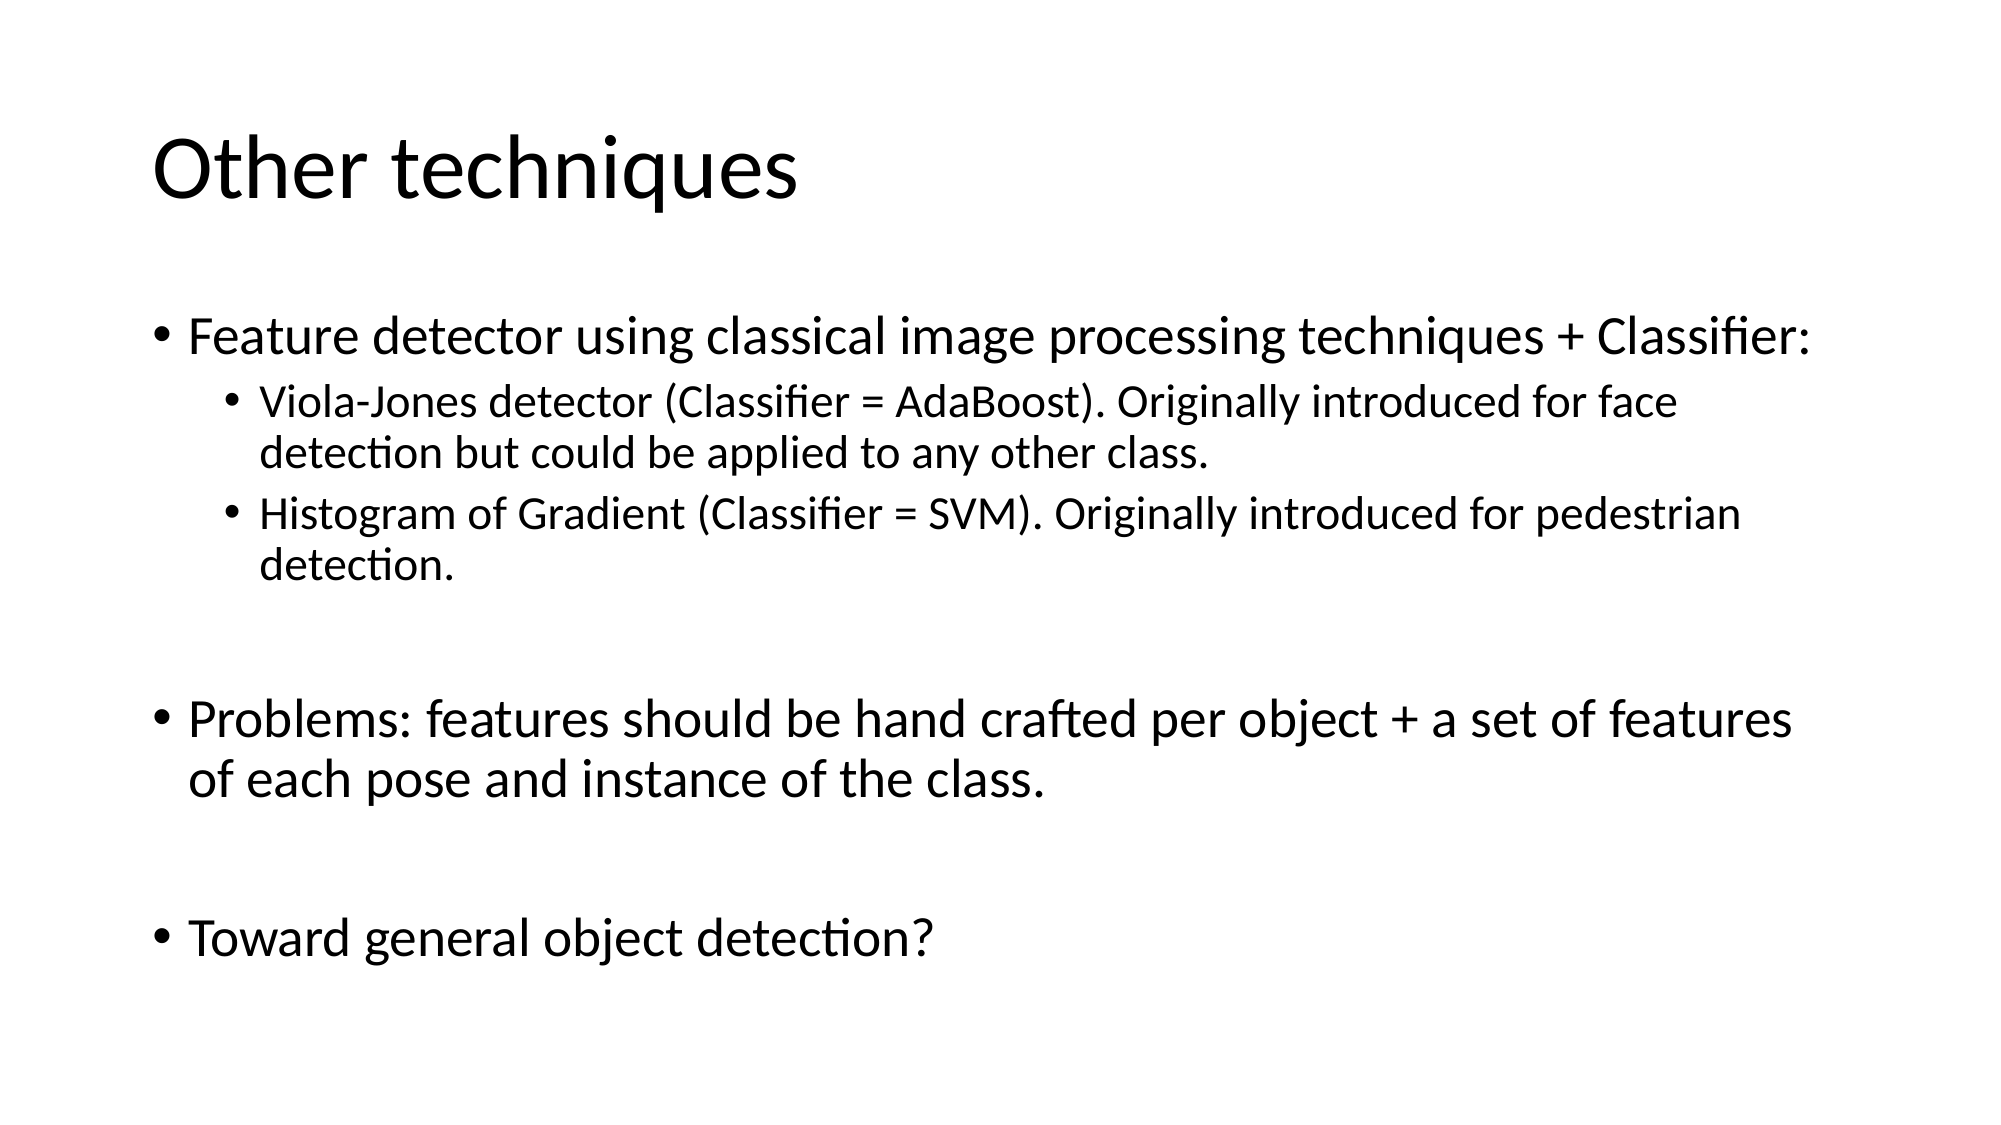

# Other techniques
Feature detector using classical image processing techniques + Classifier:
Viola-Jones detector (Classifier = AdaBoost). Originally introduced for face detection but could be applied to any other class.
Histogram of Gradient (Classifier = SVM). Originally introduced for pedestrian detection.

Problems: features should be hand crafted per object + a set of features of each pose and instance of the class.

Toward general object detection?